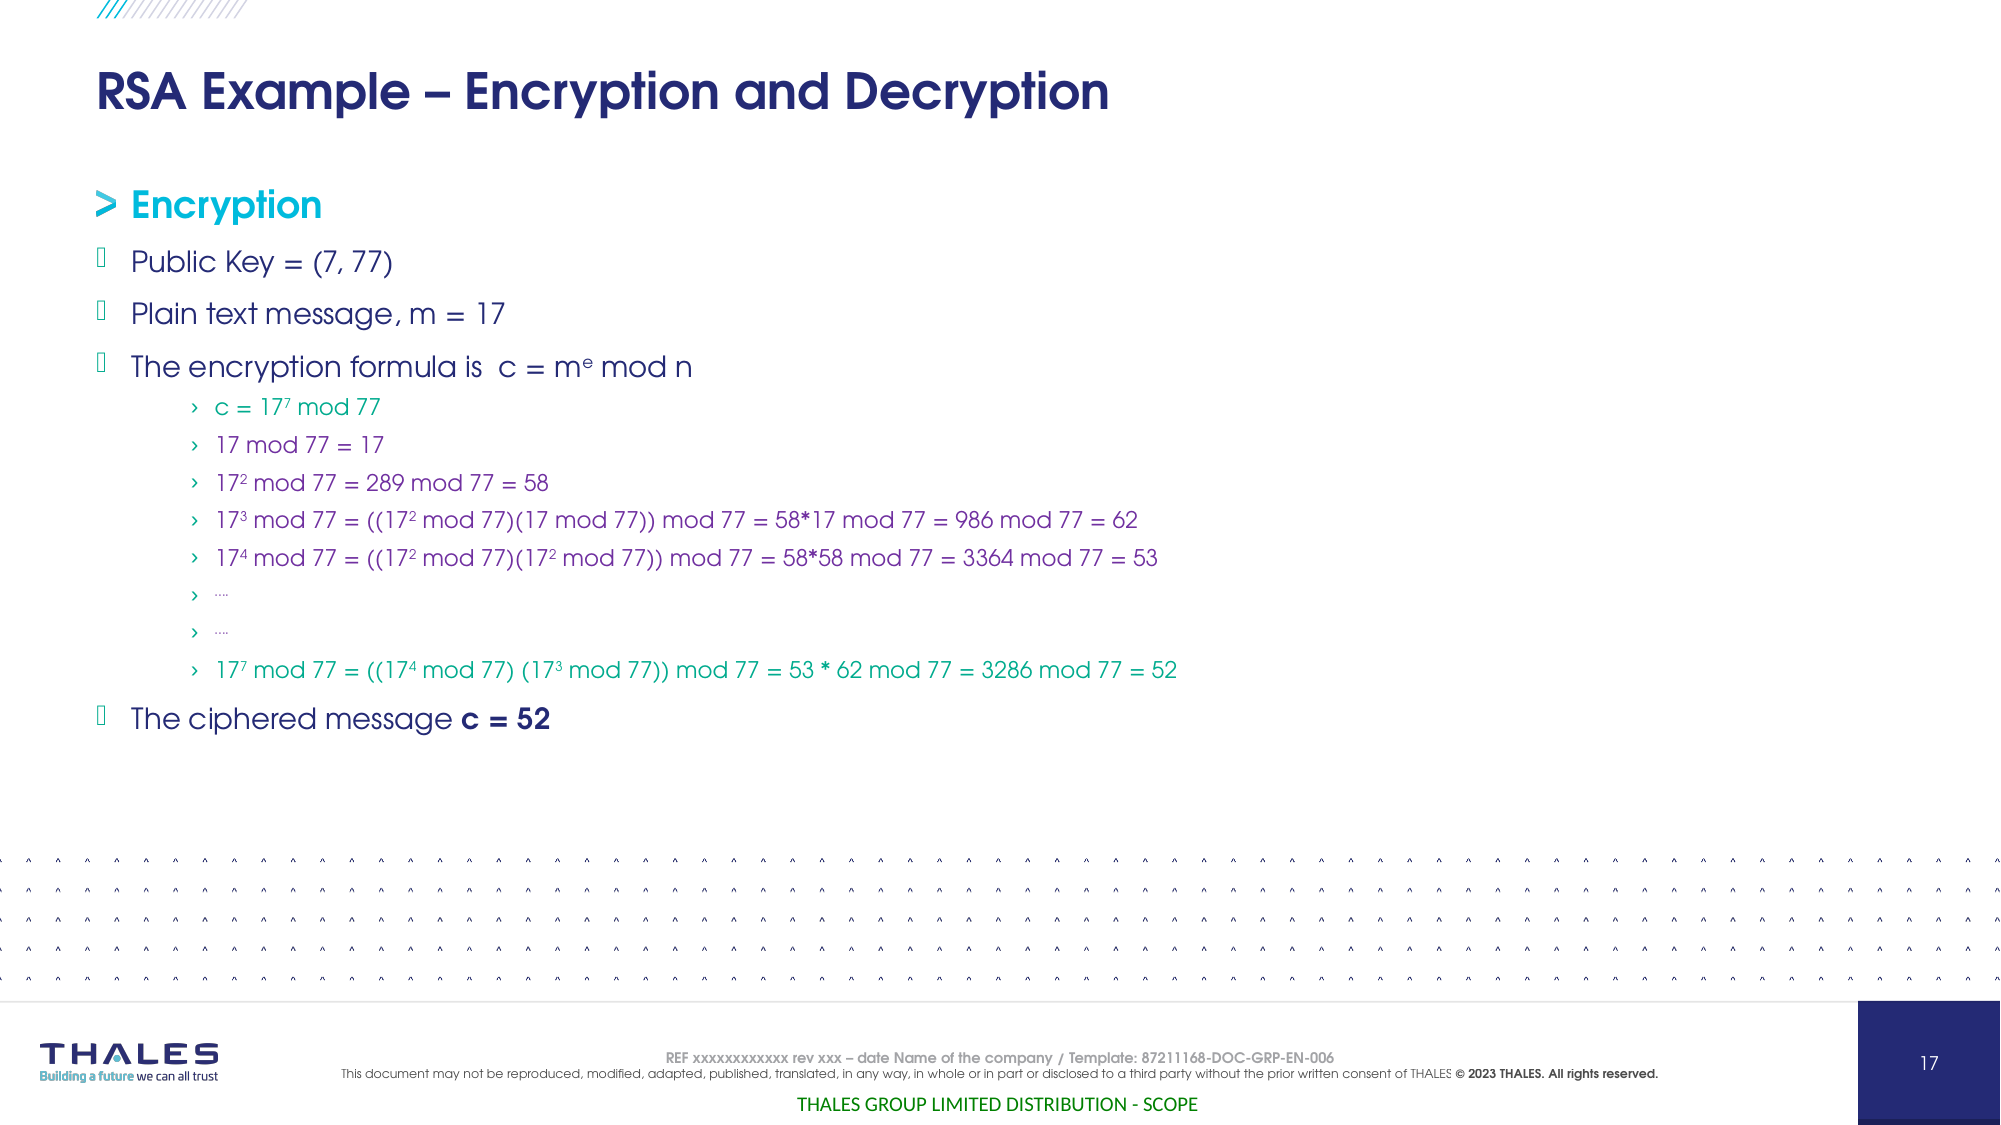

# RSA Example – Encryption and Decryption
Encryption
Public Key = (7, 77)
Plain text message, m = 17
The encryption formula is  c = me mod n
c = 177 mod 77
17 mod 77 = 17
172 mod 77 = 289 mod 77 = 58
173 mod 77 = ((172 mod 77)(17 mod 77)) mod 77 = 58*17 mod 77 = 986 mod 77 = 62
174 mod 77 = ((172 mod 77)(172 mod 77)) mod 77 = 58*58 mod 77 = 3364 mod 77 = 53
….
….
177 mod 77 = ((174 mod 77) (173 mod 77)) mod 77 = 53 * 62 mod 77 = 3286 mod 77 = 52
The ciphered message c = 52